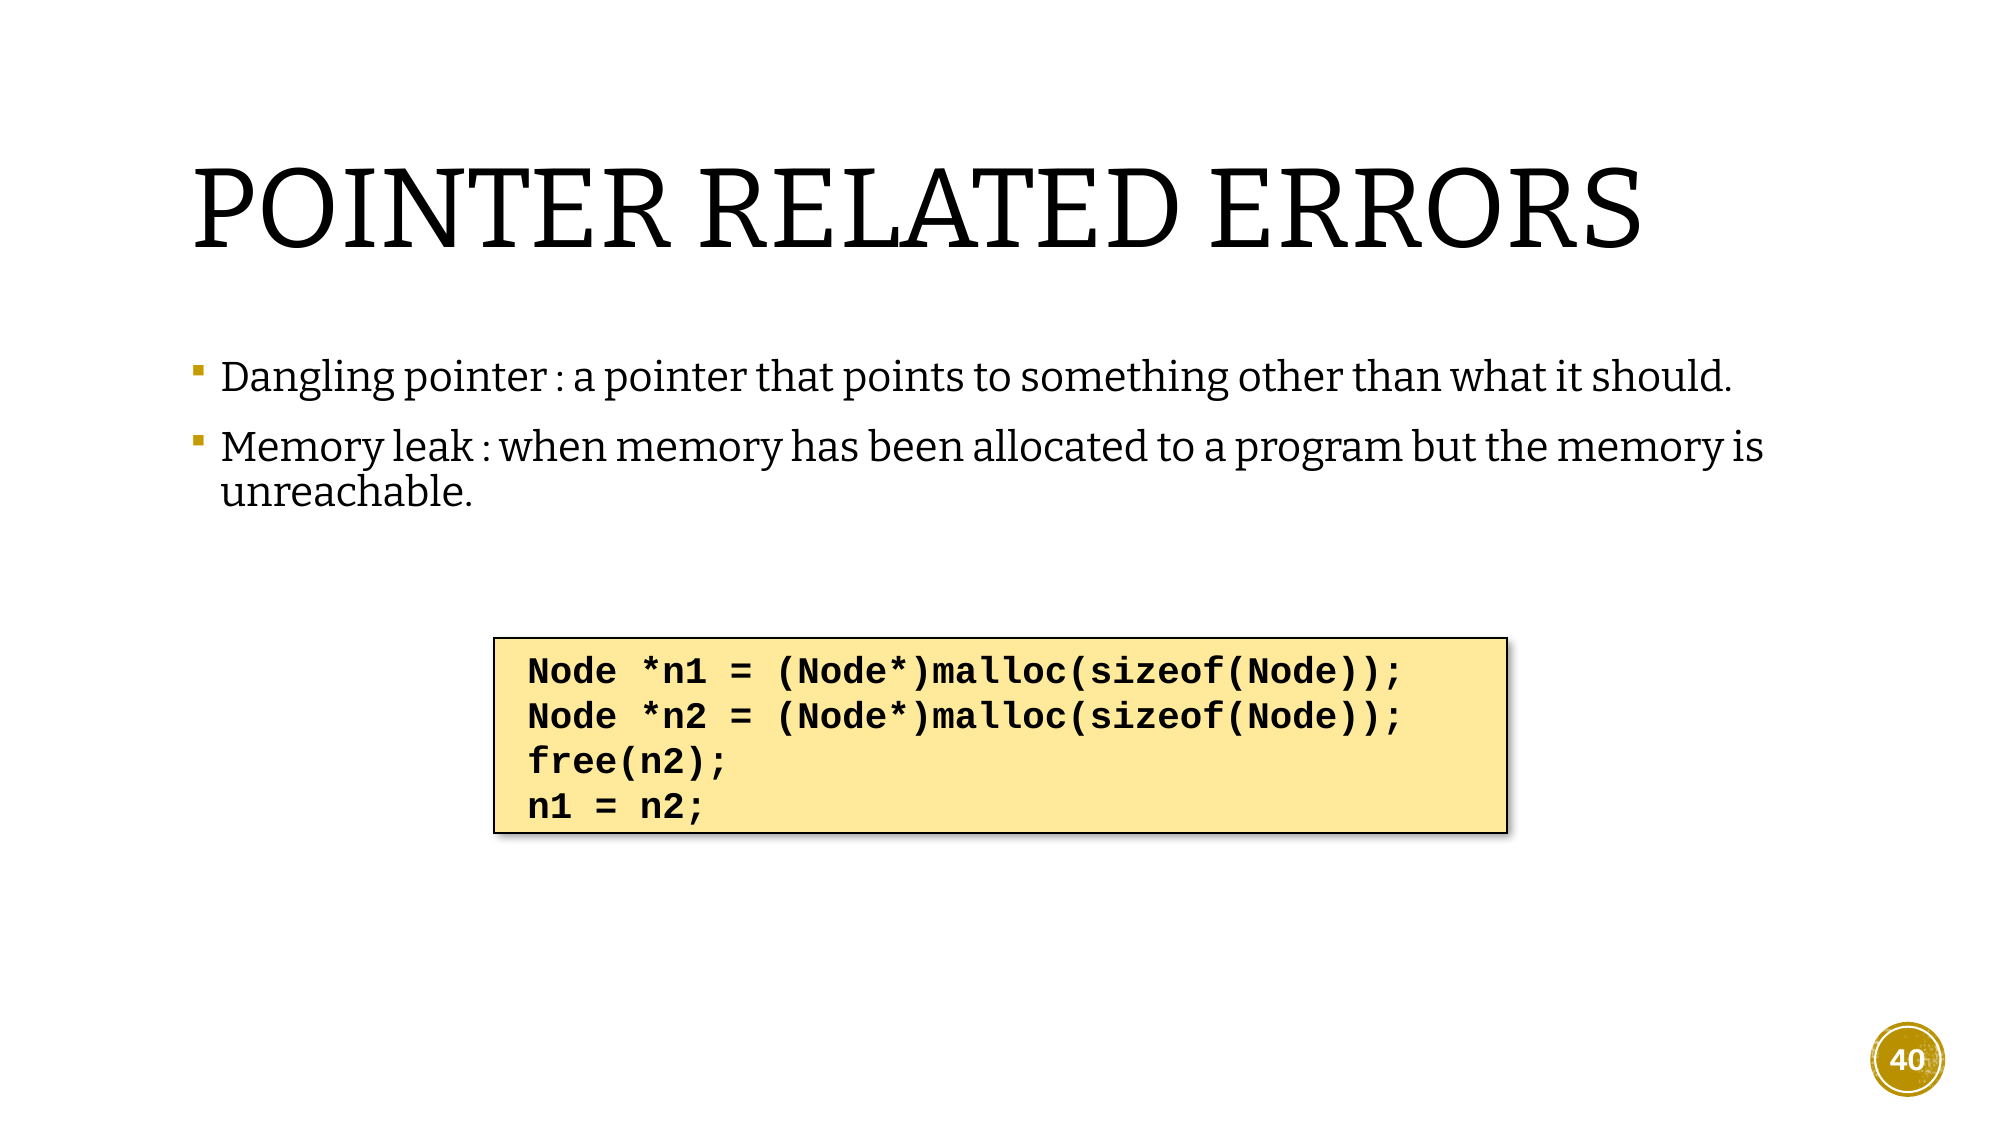

# Pointer related errors
Dangling pointer : a pointer that points to something other than what it should.
Memory leak : when memory has been allocated to a program but the memory is unreachable.

Node *n1 = (Node*)malloc(sizeof(Node));
Node *n2 = (Node*)malloc(sizeof(Node));
free(n2);
n1 = n2;
40